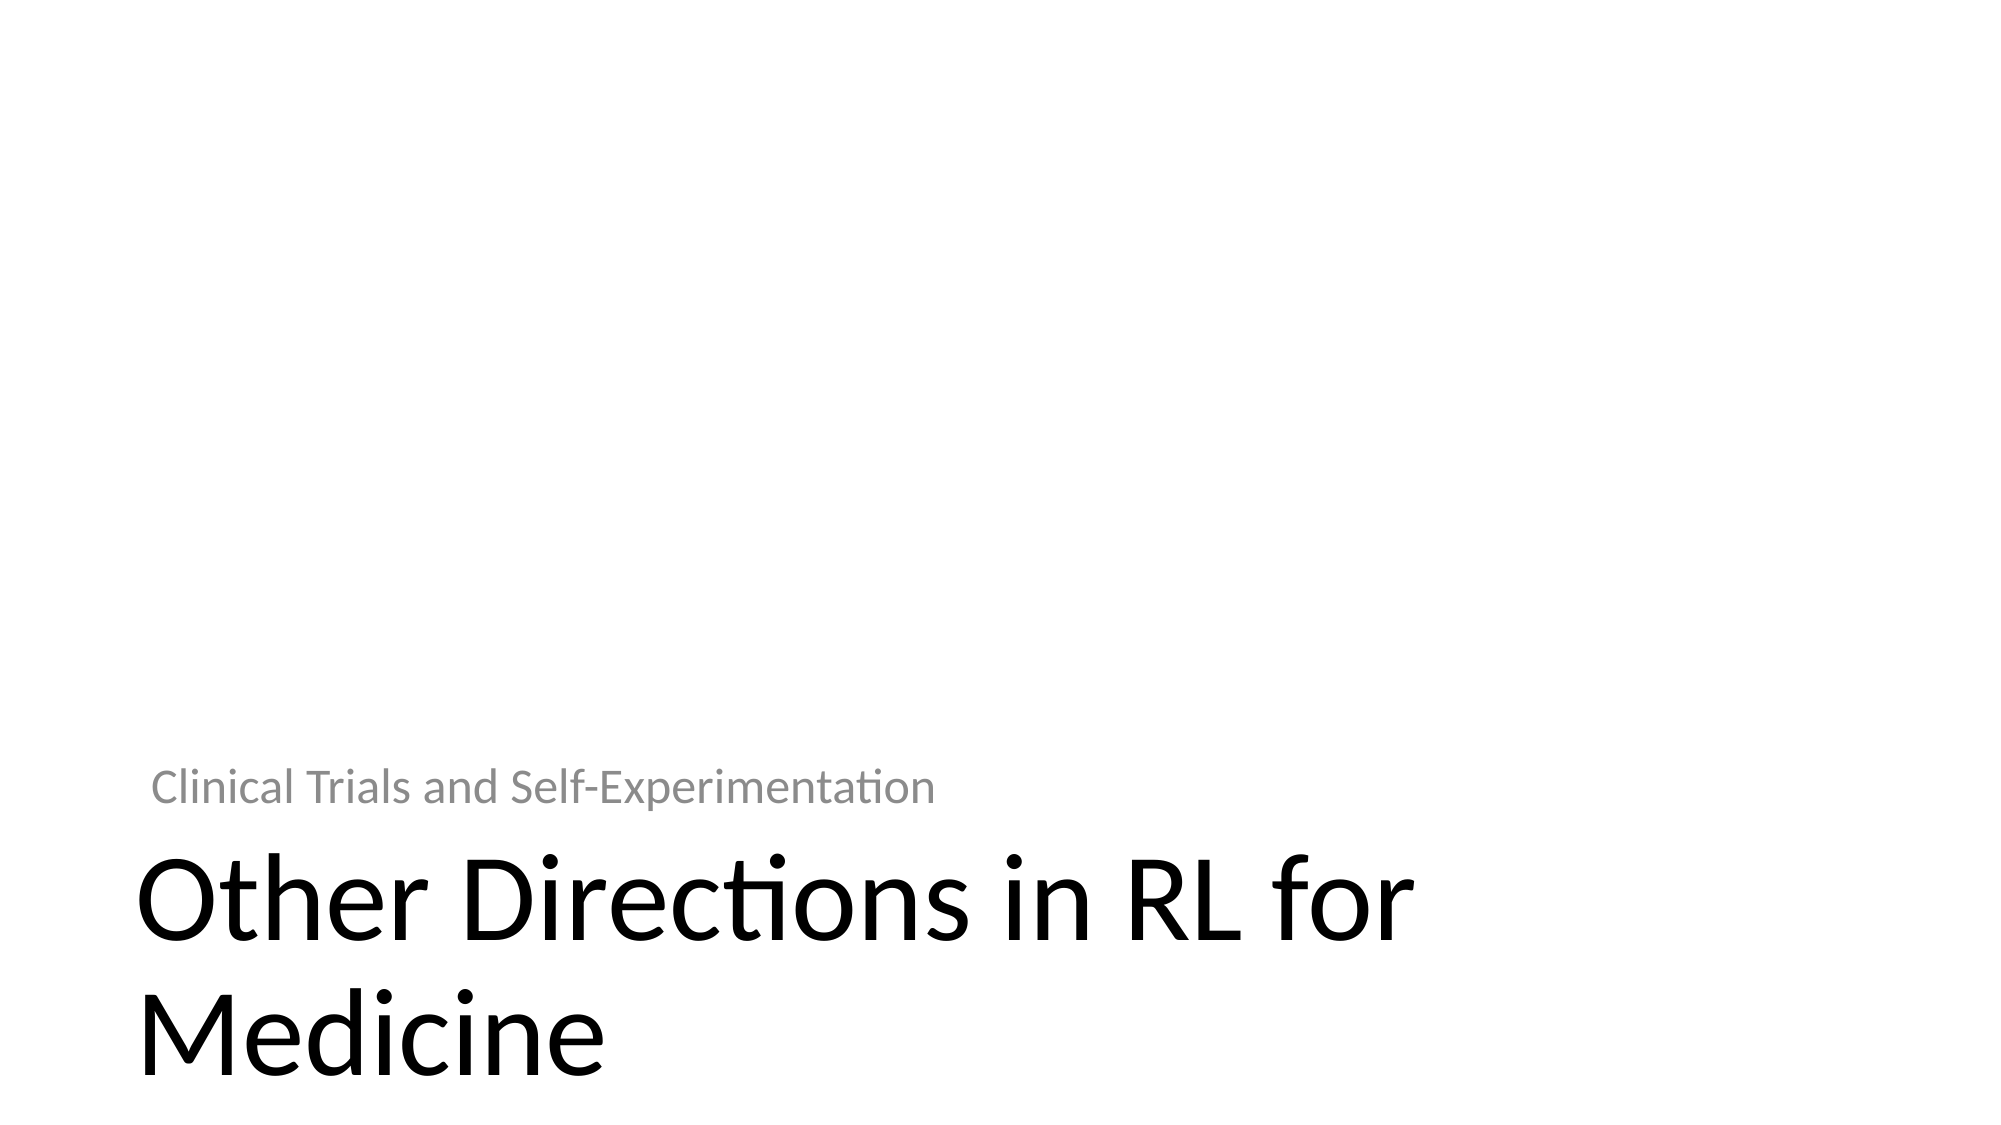

# Other Directions in RL for Medicine
Clinical Trials and Self-Experimentation